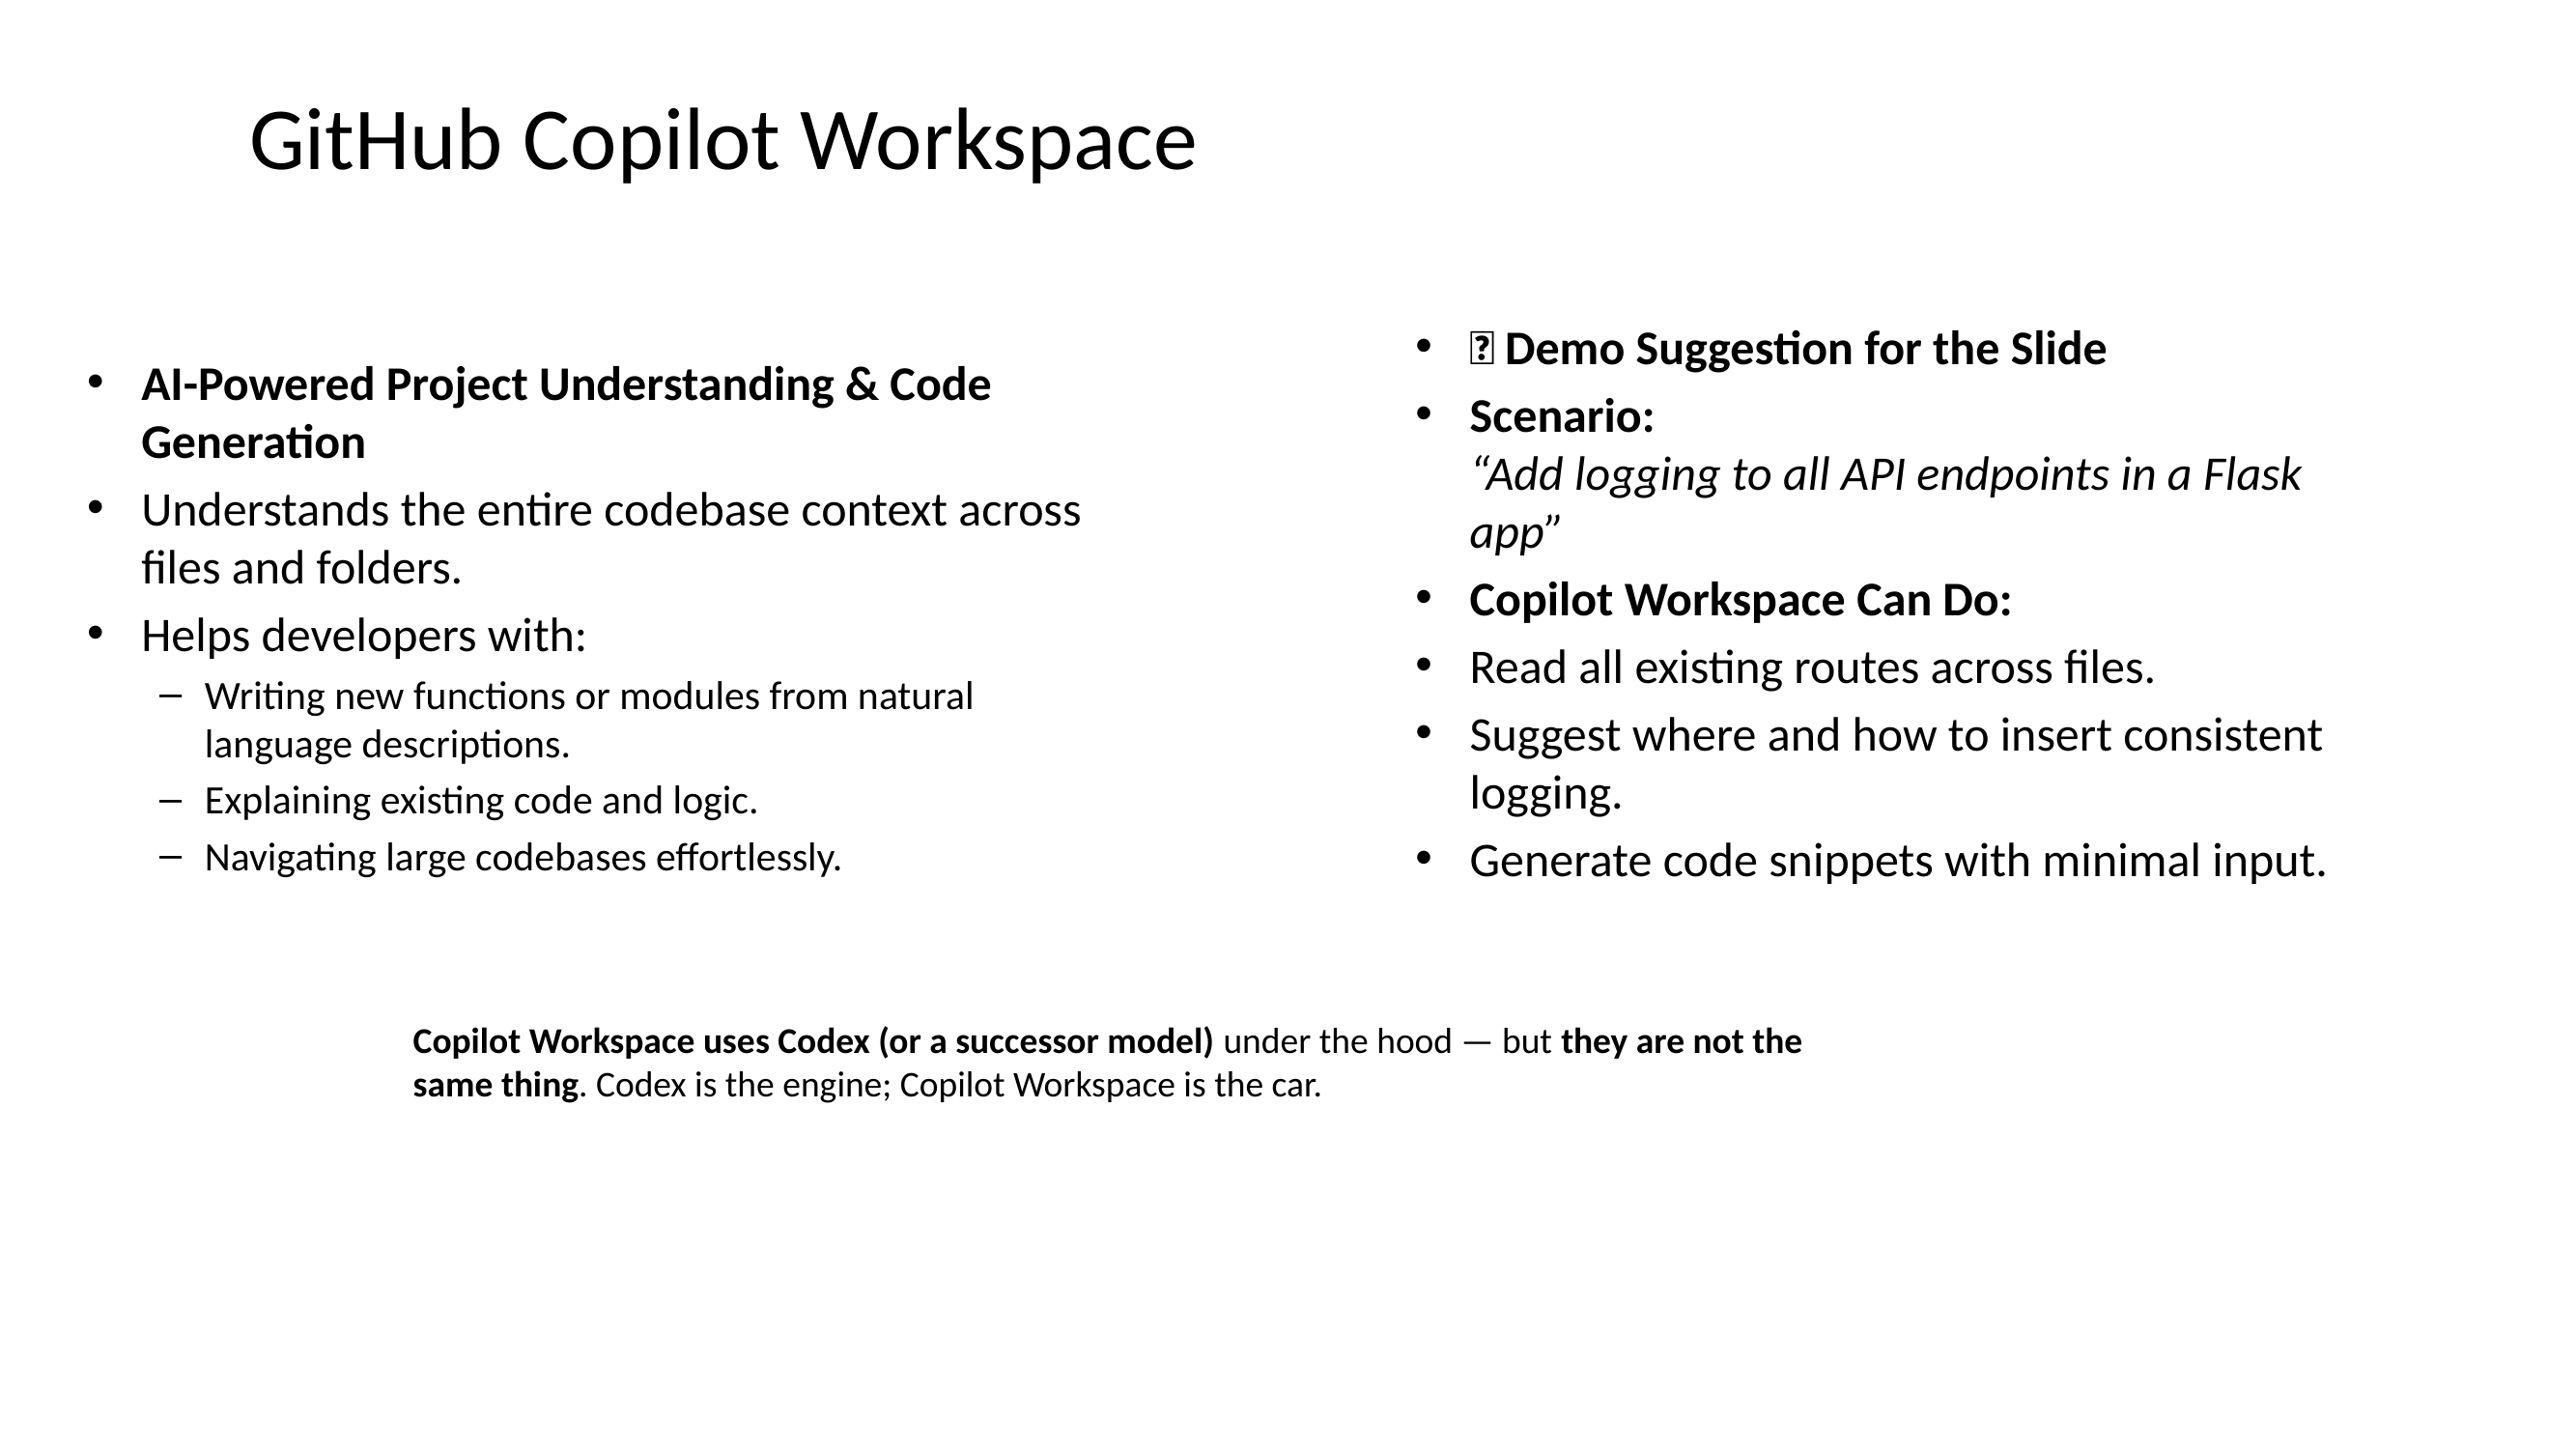

# GitHub Copilot Workspace
🧪 Demo Suggestion for the Slide
Scenario:
“Add logging to all API endpoints in a Flask app”
Copilot Workspace Can Do:
Read all existing routes across files.
Suggest where and how to insert consistent logging.
Generate code snippets with minimal input.

AI-Powered Project Understanding & Code Generation
Understands the entire codebase context across files and folders.
Helps developers with:
Writing new functions or modules from natural language descriptions.
Explaining existing code and logic.
Navigating large codebases effortlessly.

Copilot Workspace uses Codex (or a successor model) under the hood — but they are not the same thing. Codex is the engine; Copilot Workspace is the car.